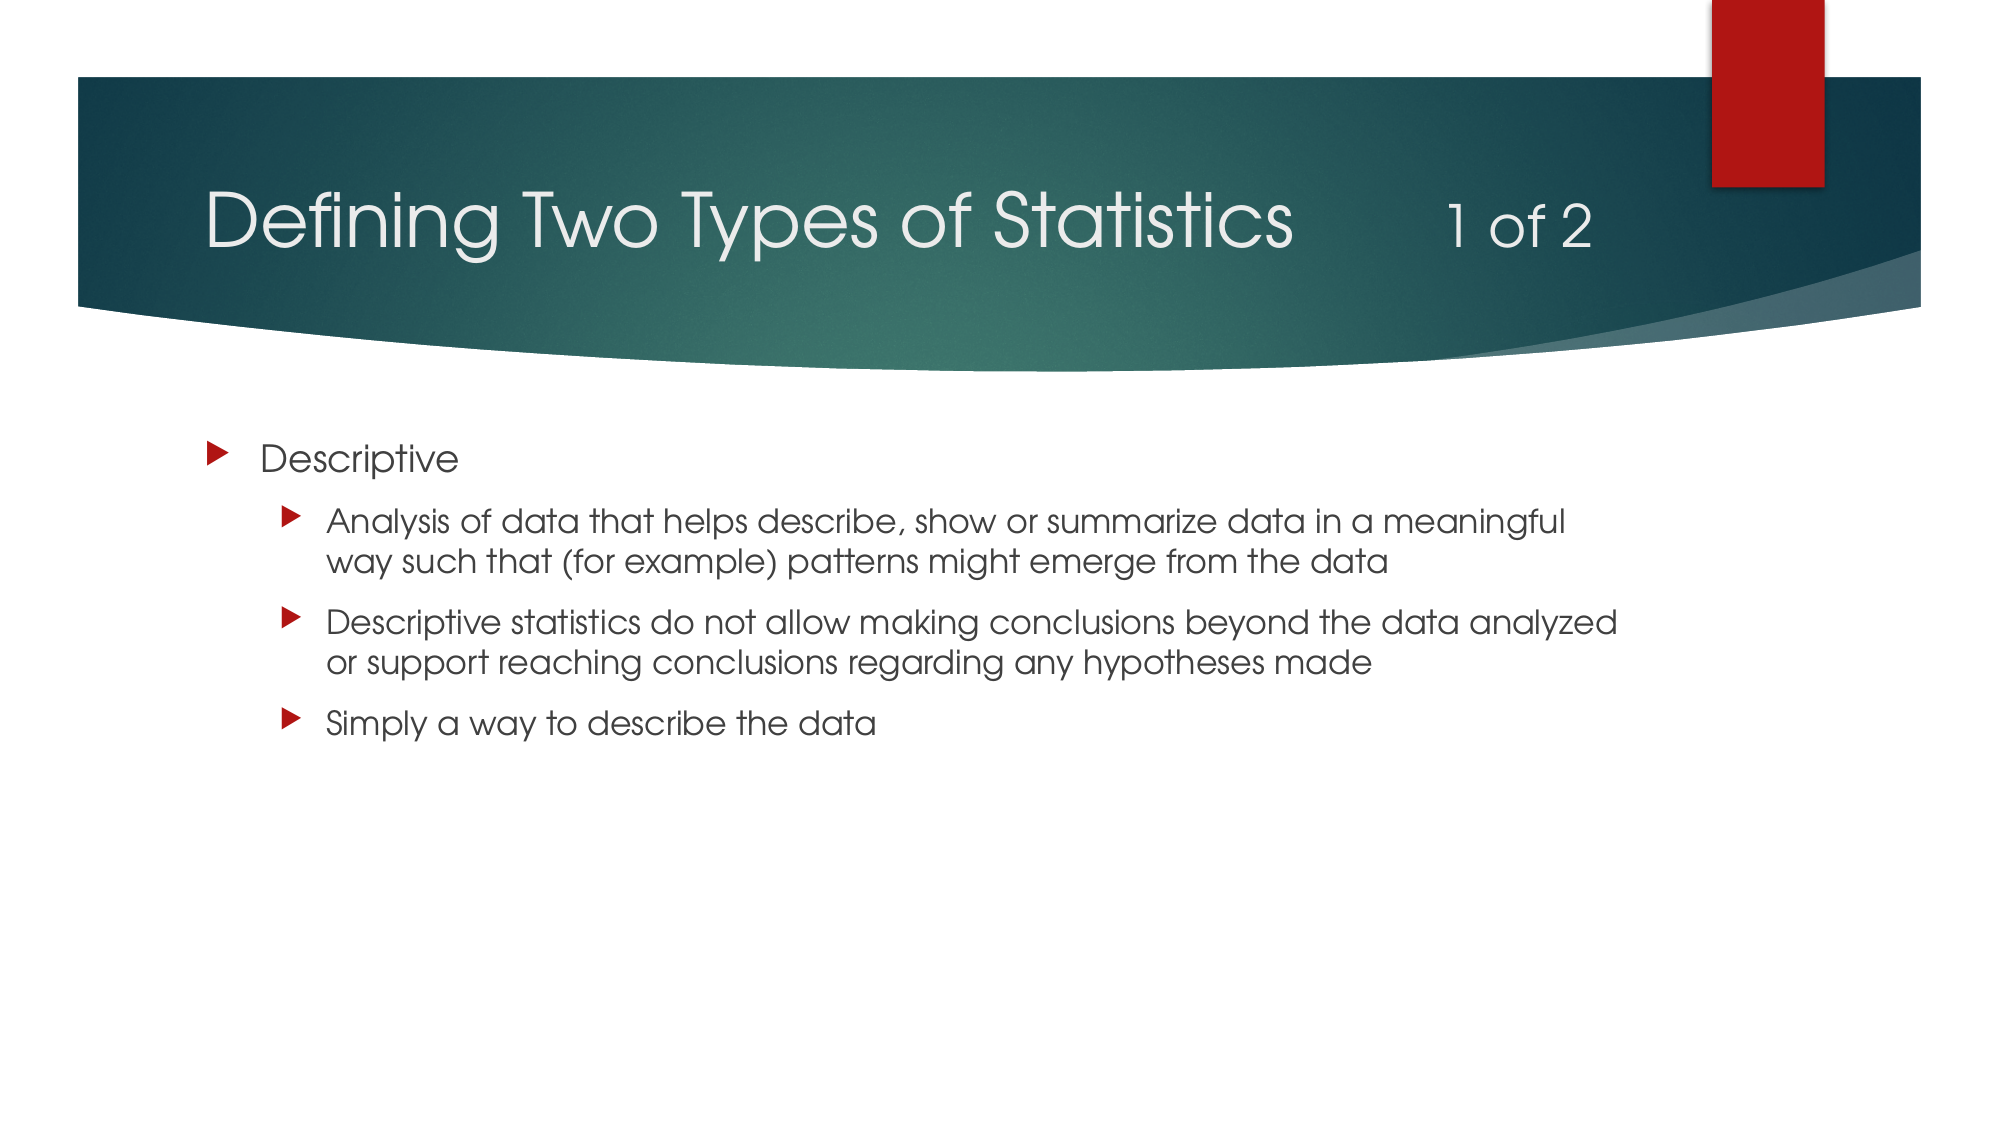

# Defining Two Types of Statistics       1 of 2
Descriptive
Analysis of data that helps describe, show or summarize data in a meaningful way such that (for example) patterns might emerge from the data
Descriptive statistics do not allow making conclusions beyond the data analyzed or support reaching conclusions regarding any hypotheses made
Simply a way to describe the data